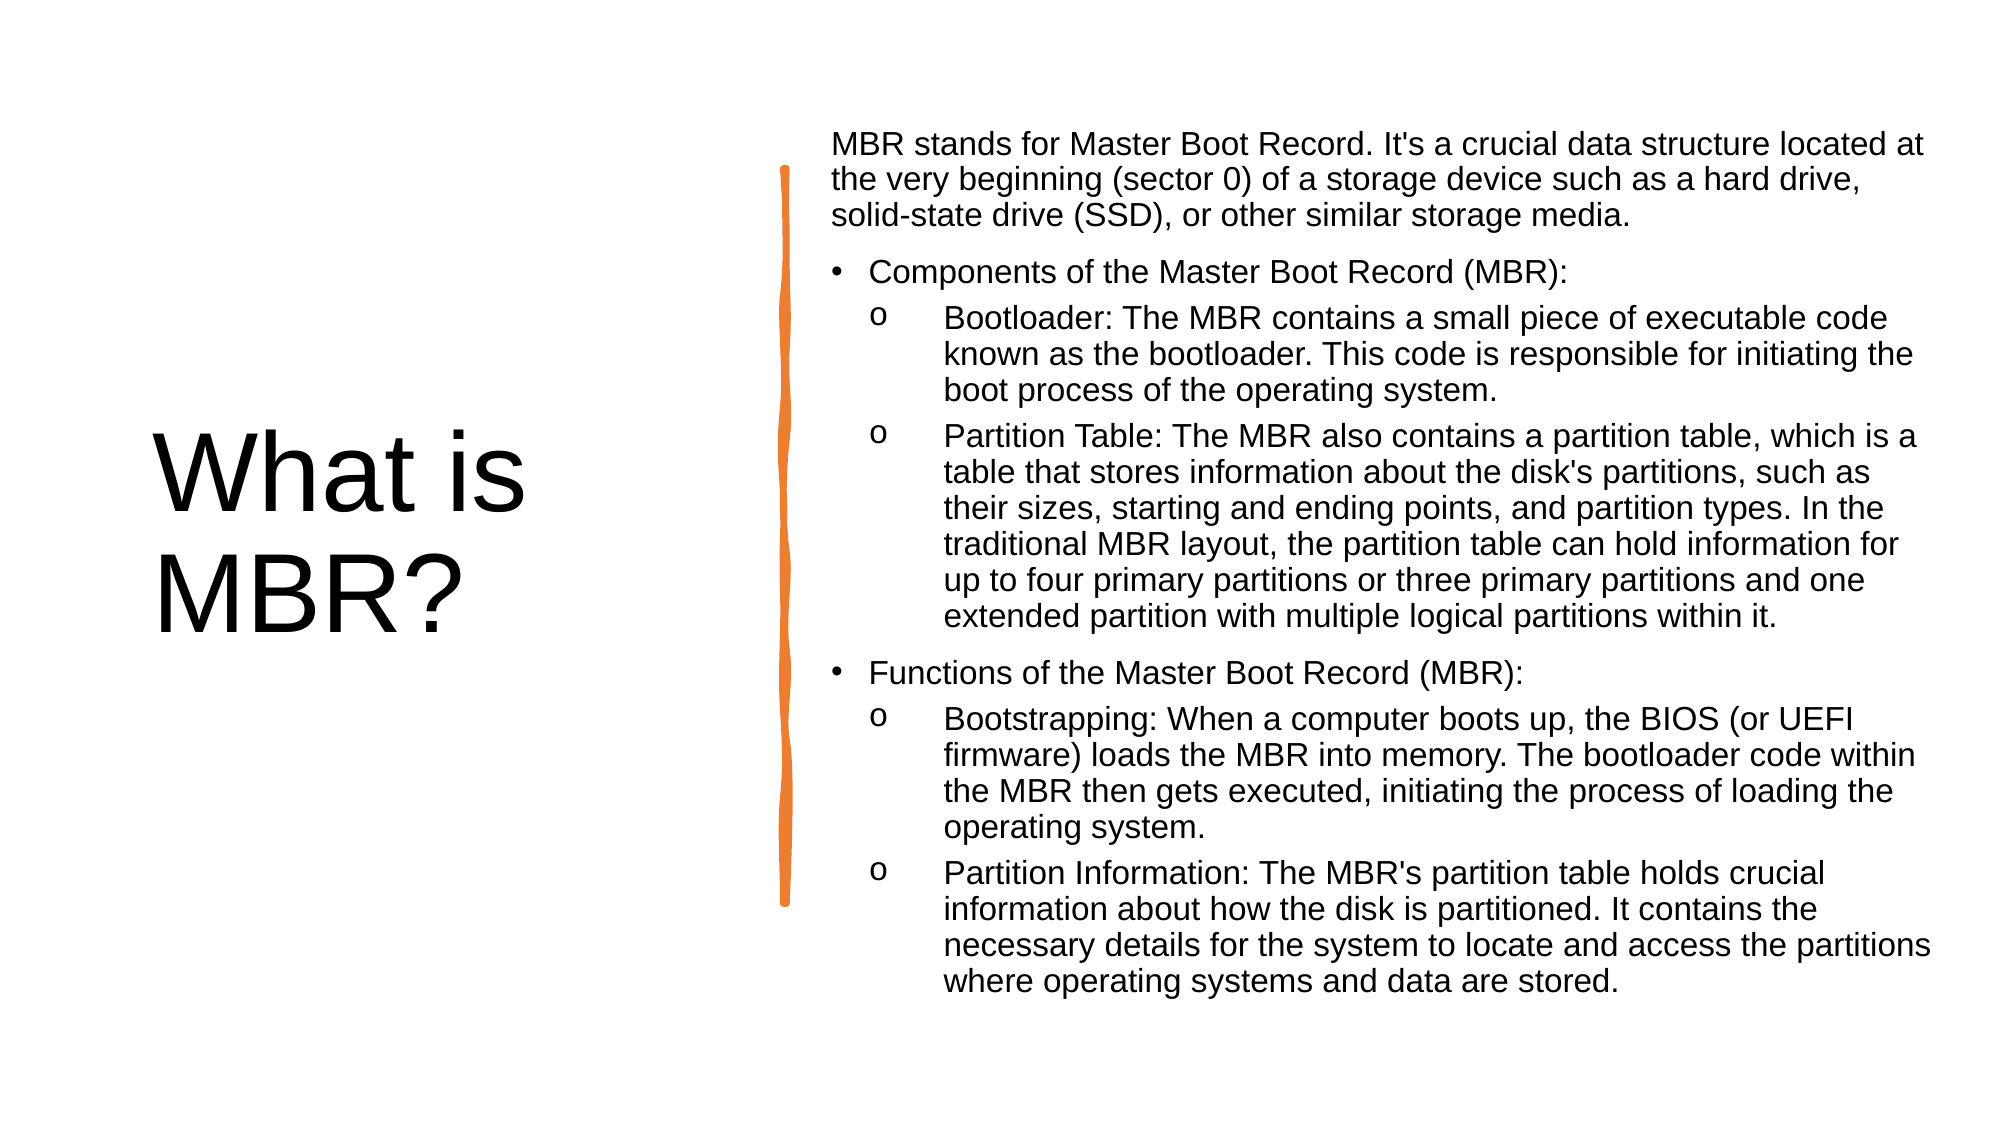

# What is MBR?
MBR stands for Master Boot Record. It's a crucial data structure located at the very beginning (sector 0) of a storage device such as a hard drive, solid-state drive (SSD), or other similar storage media.
Components of the Master Boot Record (MBR):
Bootloader: The MBR contains a small piece of executable code known as the bootloader. This code is responsible for initiating the boot process of the operating system.
Partition Table: The MBR also contains a partition table, which is a table that stores information about the disk's partitions, such as their sizes, starting and ending points, and partition types. In the traditional MBR layout, the partition table can hold information for up to four primary partitions or three primary partitions and one extended partition with multiple logical partitions within it.
Functions of the Master Boot Record (MBR):
Bootstrapping: When a computer boots up, the BIOS (or UEFI firmware) loads the MBR into memory. The bootloader code within the MBR then gets executed, initiating the process of loading the operating system.
Partition Information: The MBR's partition table holds crucial information about how the disk is partitioned. It contains the necessary details for the system to locate and access the partitions where operating systems and data are stored.